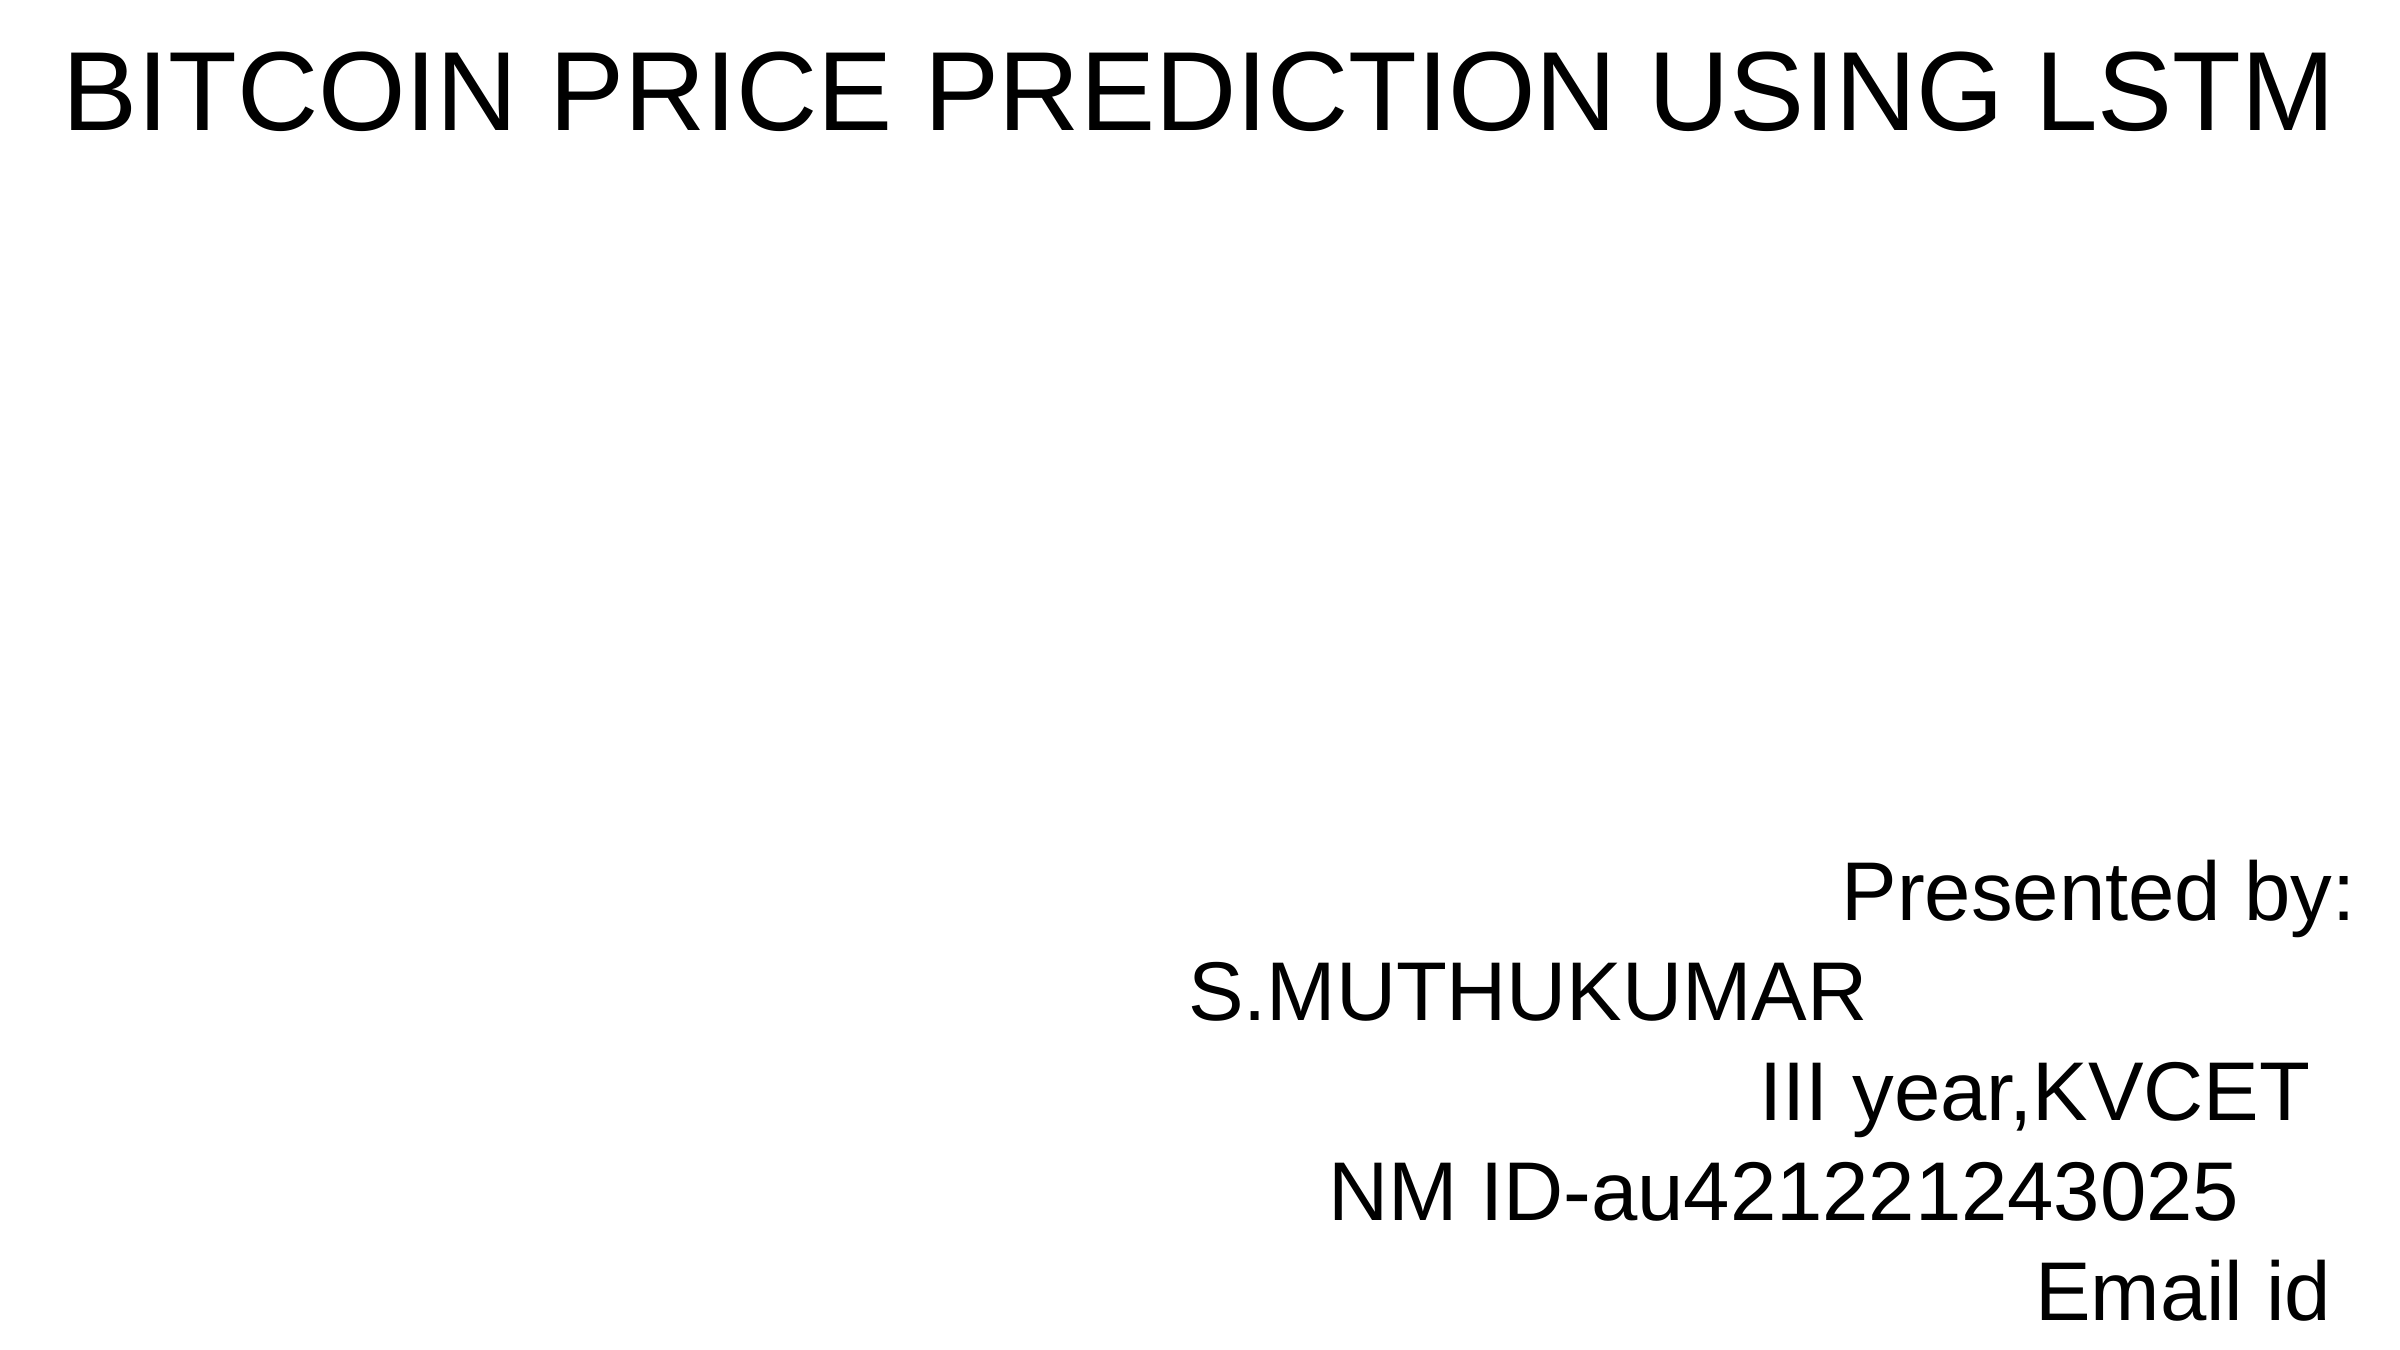

BITCOIN PRICE PREDICTION USING LSTM
Presented by: S.MUTHUKUMAR
 III year,KVCET
      NM ID-au421221243025                    Email id  muthukumarcj7@gmail.com